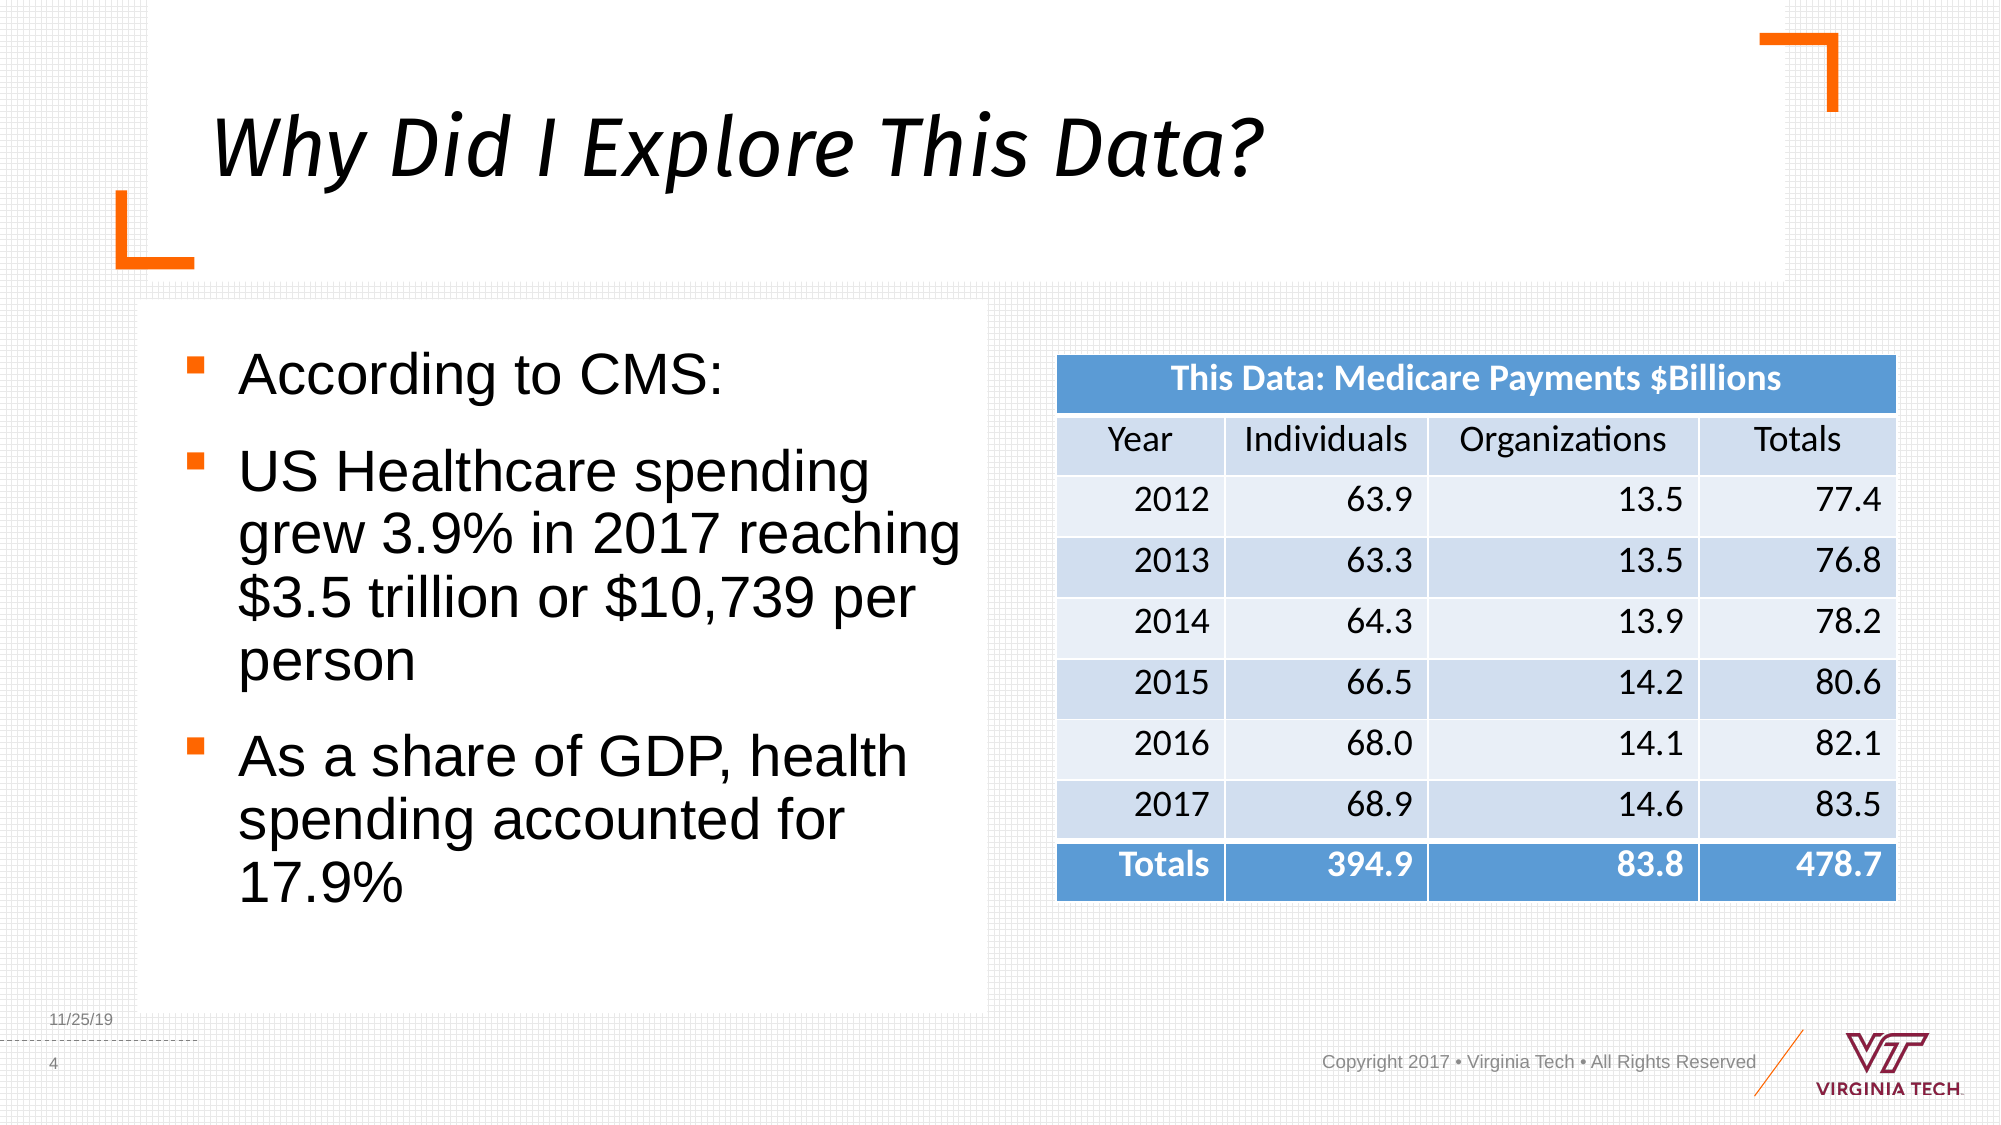

# Why Did I Explore This Data?
According to CMS:
US Healthcare spending grew 3.9% in 2017 reaching $3.5 trillion or $10,739 per person
As a share of GDP, health spending accounted for 17.9%
| This Data: Medicare Payments $Billions |  |  |  |
| --- | --- | --- | --- |
| Year | Individuals | Organizations | Totals |
| 2012 | 63.9 | 13.5 | 77.4 |
| 2013 | 63.3 | 13.5 | 76.8 |
| 2014 | 64.3 | 13.9 | 78.2 |
| 2015 | 66.5 | 14.2 | 80.6 |
| 2016 | 68.0 | 14.1 | 82.1 |
| 2017 | 68.9 | 14.6 | 83.5 |
| Totals | 394.9 | 83.8 | 478.7 |
11/25/19
4
Copyright 2017 • Virginia Tech • All Rights Reserved